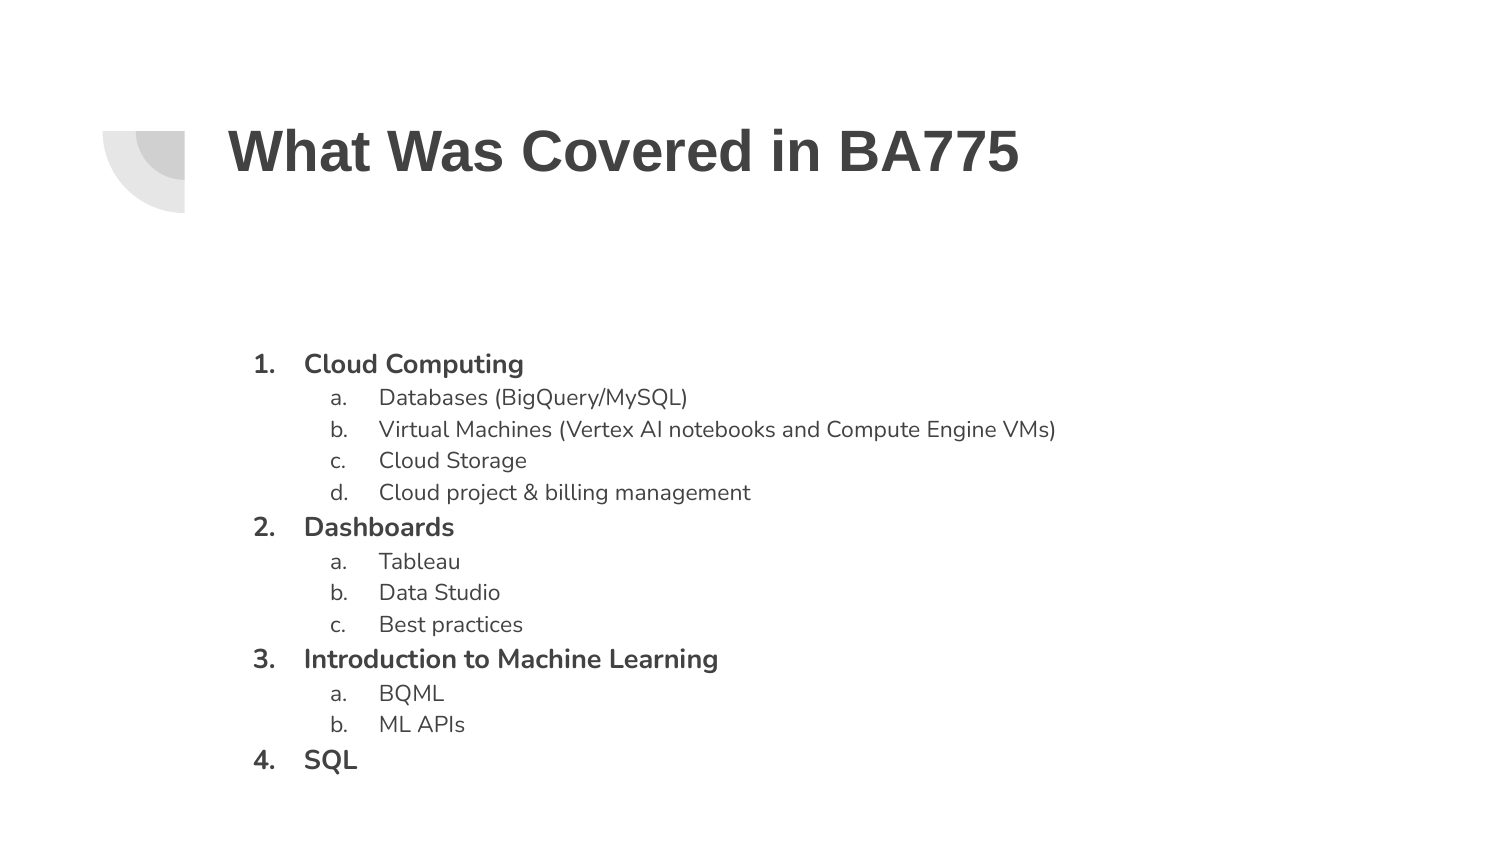

# What Was Covered in BA775
Cloud Computing
Databases (BigQuery/MySQL)
Virtual Machines (Vertex AI notebooks and Compute Engine VMs)
Cloud Storage
Cloud project & billing management
Dashboards
Tableau
Data Studio
Best practices
Introduction to Machine Learning
BQML
ML APIs
SQL